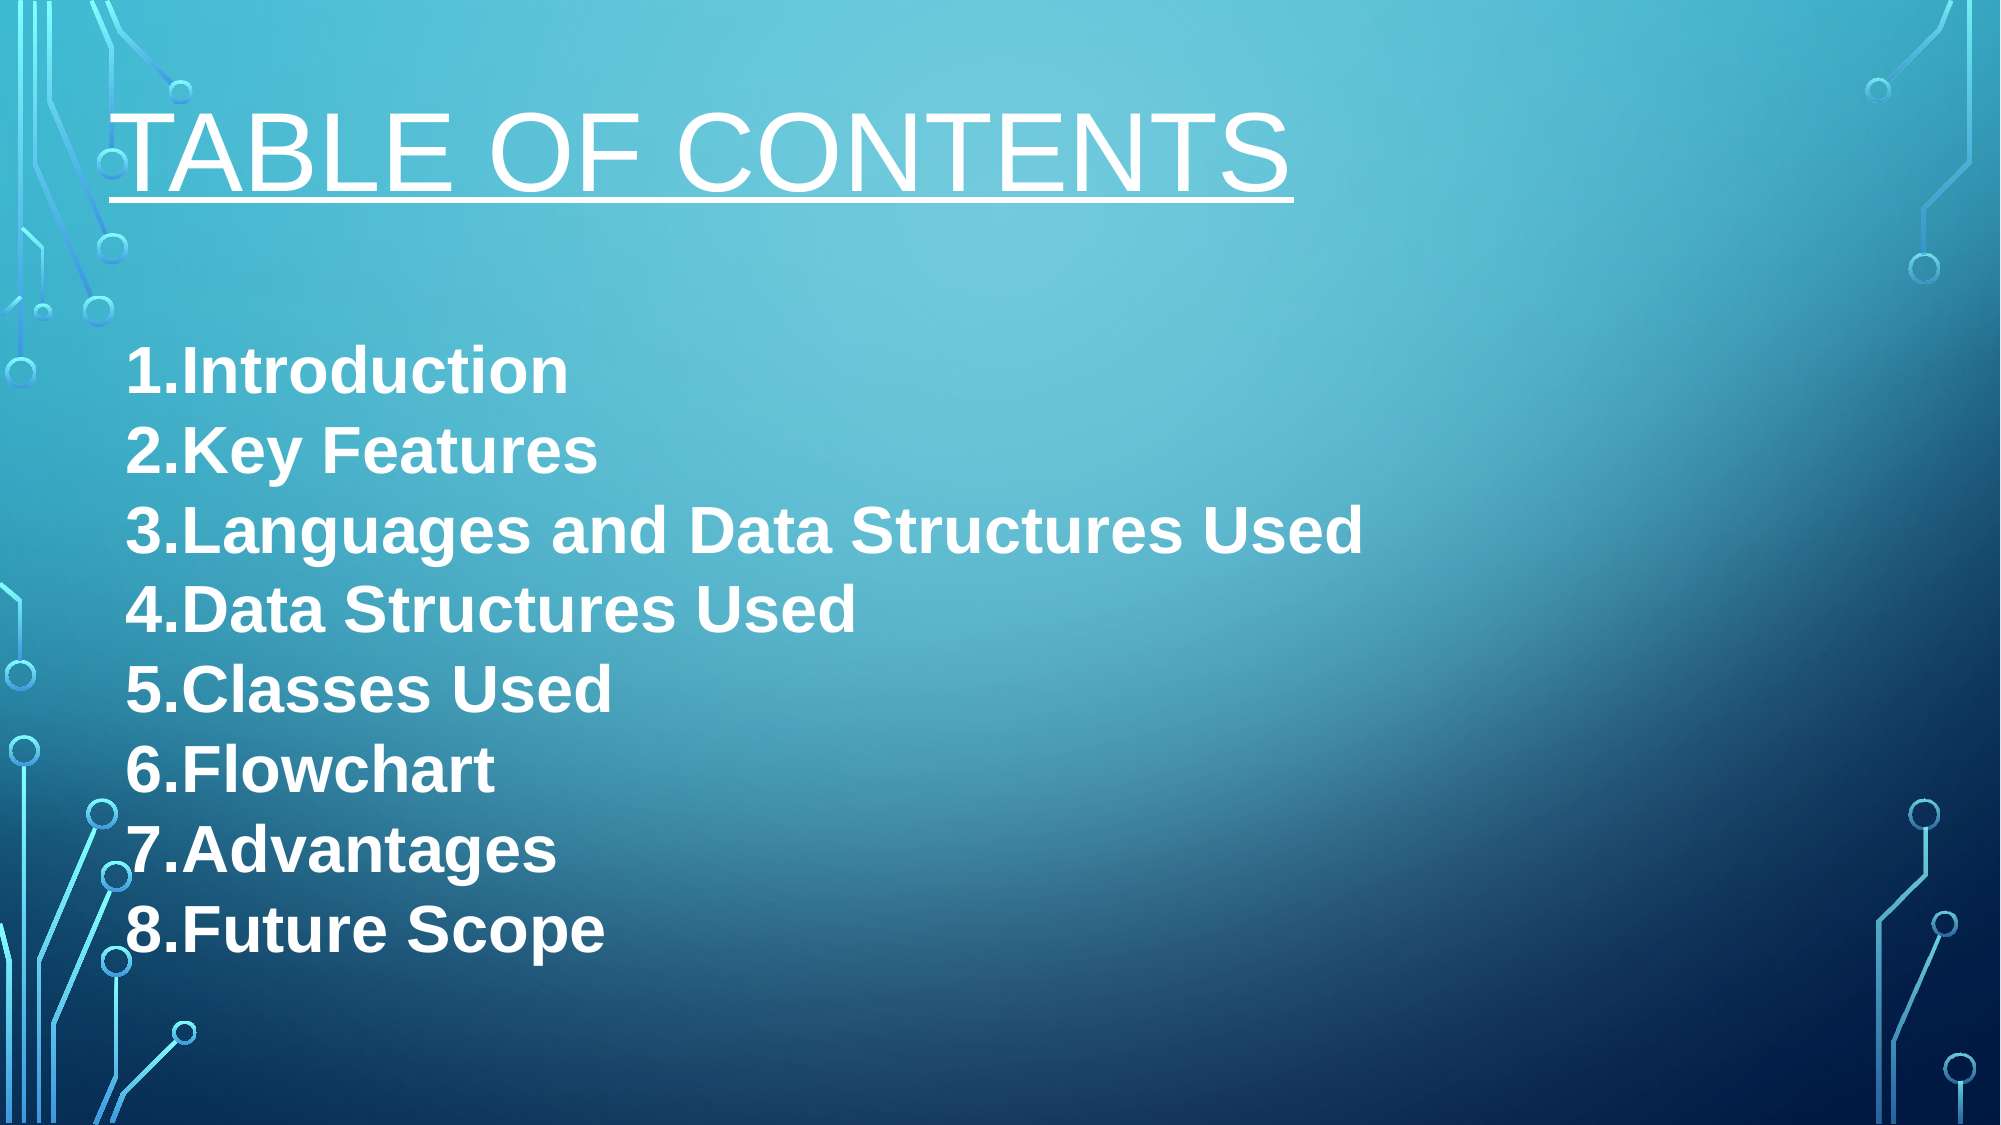

# table of contents
Introduction
Key Features
Languages and Data Structures Used
Data Structures Used
Classes Used
Flowchart
Advantages
Future Scope